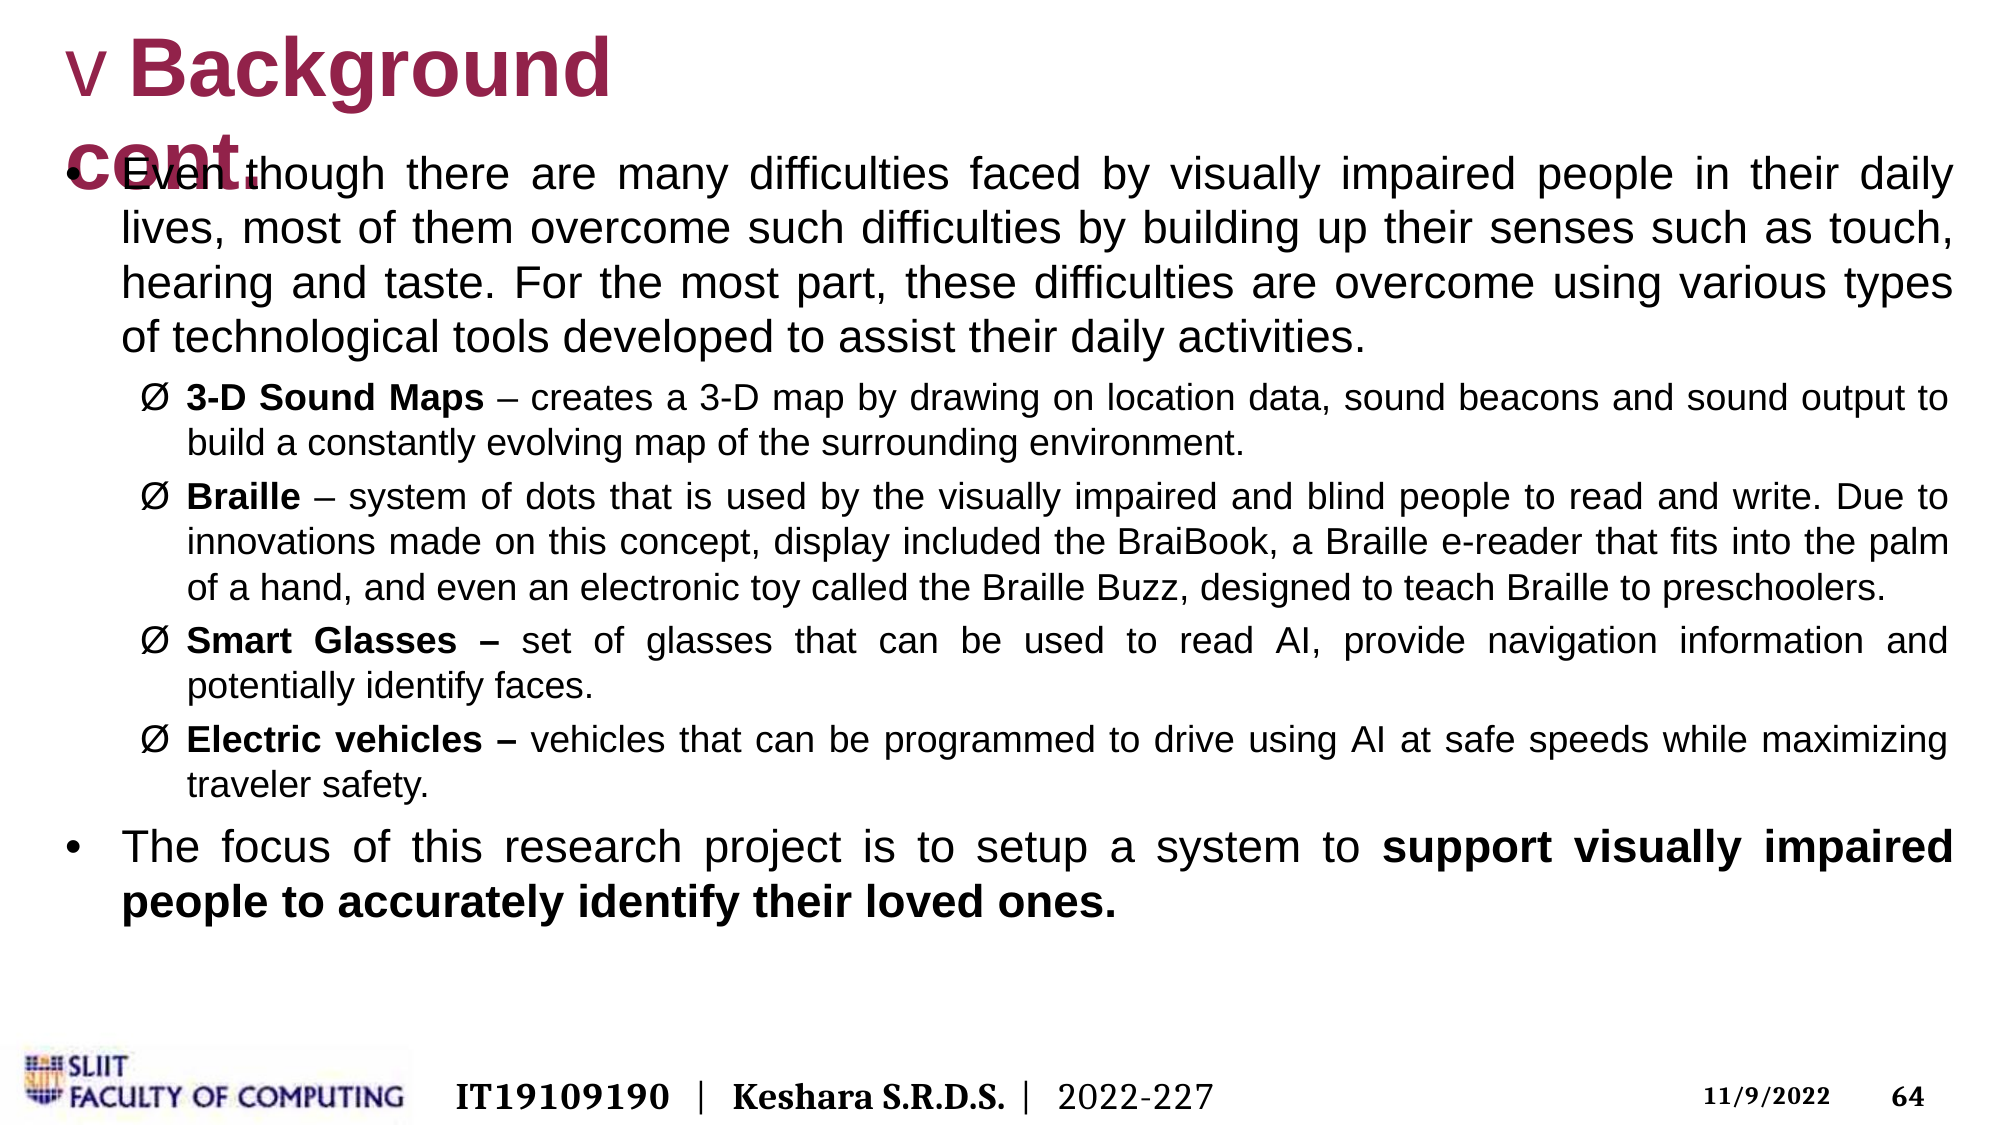

v Background cont.
• Even though there are many difficulties faced by visually impaired people in their daily
lives, most of them overcome such difficulties by building up their senses such as touch,
hearing and taste. For the most part, these difficulties are overcome using various types
of technological tools developed to assist their daily activities.
Ø 3-D Sound Maps – creates a 3-D map by drawing on location data, sound beacons and sound output to
build a constantly evolving map of the surrounding environment.
Ø Braille – system of dots that is used by the visually impaired and blind people to read and write. Due to
innovations made on this concept, display included the BraiBook, a Braille e-reader that fits into the palm
of a hand, and even an electronic toy called the Braille Buzz, designed to teach Braille to preschoolers.
Ø Smart Glasses – set of glasses that can be used to read AI, provide navigation information and
potentially identify faces.
Ø Electric vehicles – vehicles that can be programmed to drive using AI at safe speeds while maximizing
traveler safety.
• The focus of this research project is to setup a system to support visually impaired
people to accurately identify their loved ones.
IT19109190 | Keshara S.R.D.S. | 2022-227
64
11/9/2022